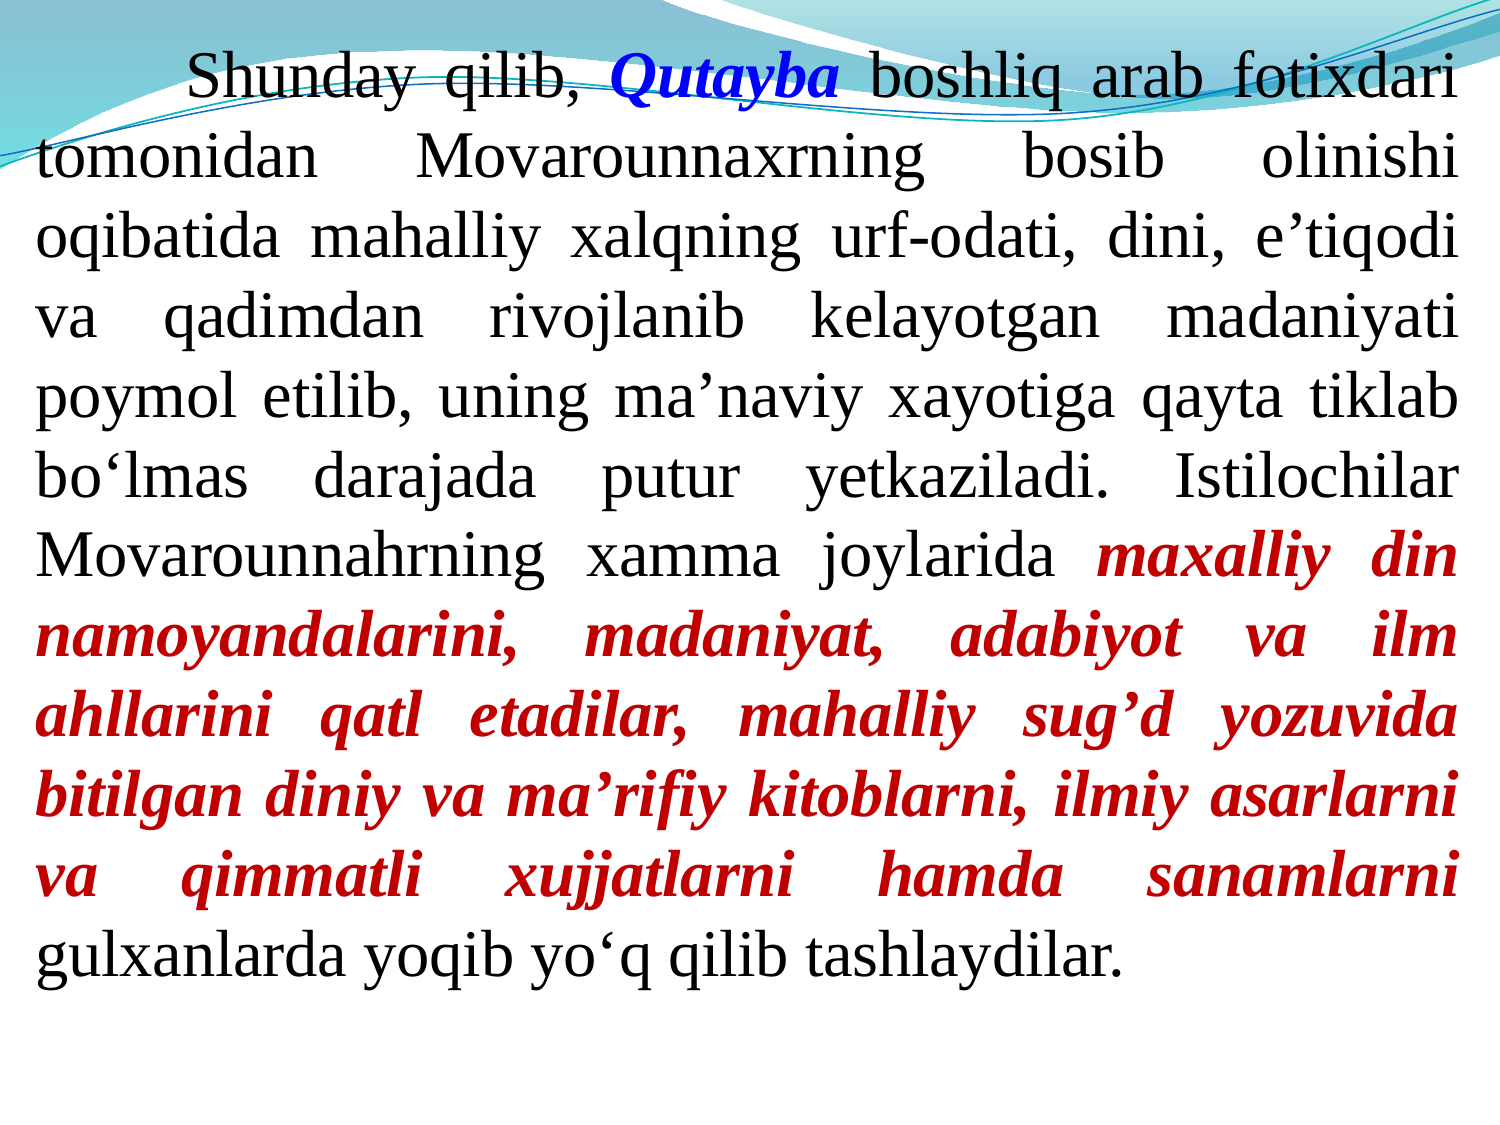

Shunday qilib, Qutayba boshliq arab fotixdari tomonidan Movarounnaxrning bosib olinishi oqibatida mahalliy xalqning urf-odati, dini, e’tiqodi va qadimdan rivojlanib kelayotgan madaniyati poymol etilib, uning ma’naviy xayotiga qayta tiklab bo‘lmas darajada putur yetkaziladi. Istilochilar Movarounnahrning xamma joylarida maxalliy din namoyandalarini, madaniyat, adabiyot va ilm ahllarini qatl etadilar, mahalliy sug’d yozuvida bitilgan diniy va ma’rifiy kitoblarni, ilmiy asarlarni va qimmatli xujjatlarni hamda sanamlarni gulxanlarda yoqib yo‘q qilib tashlaydilar.